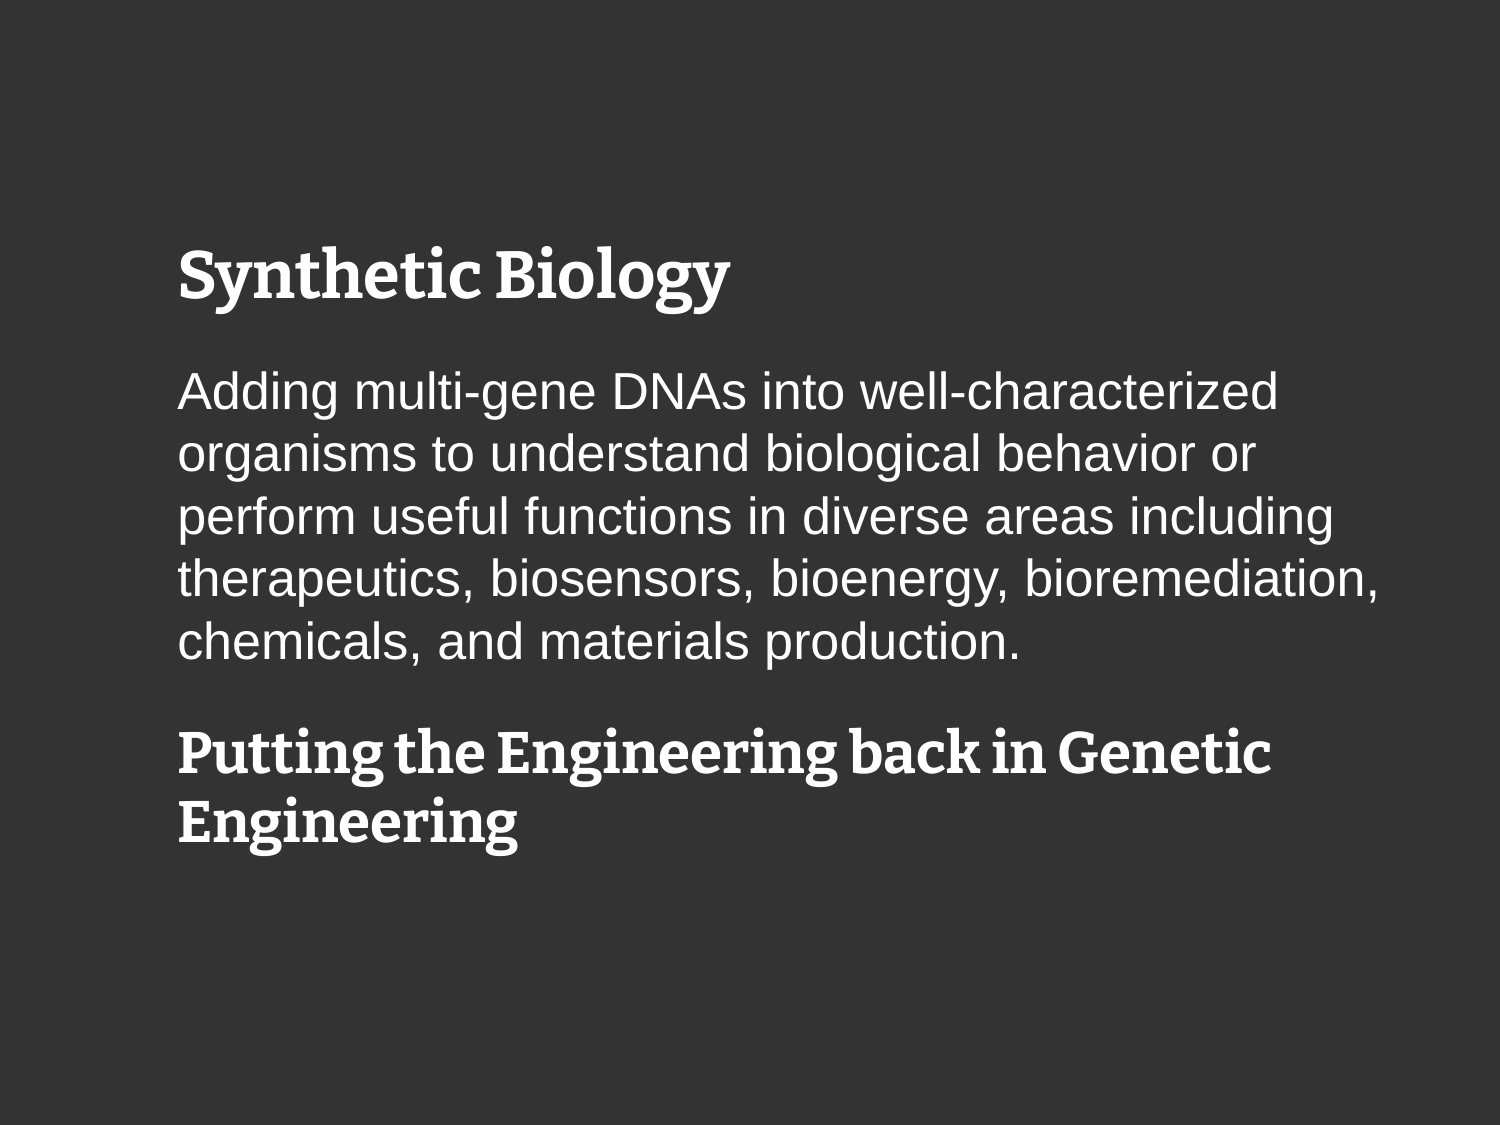

Synthetic Biology

Adding multi-gene DNAs into well-characterized organisms to understand biological behavior or perform useful functions in diverse areas including therapeutics, biosensors, bioenergy, bioremediation, chemicals, and materials production.

Putting the Engineering back in Genetic Engineering